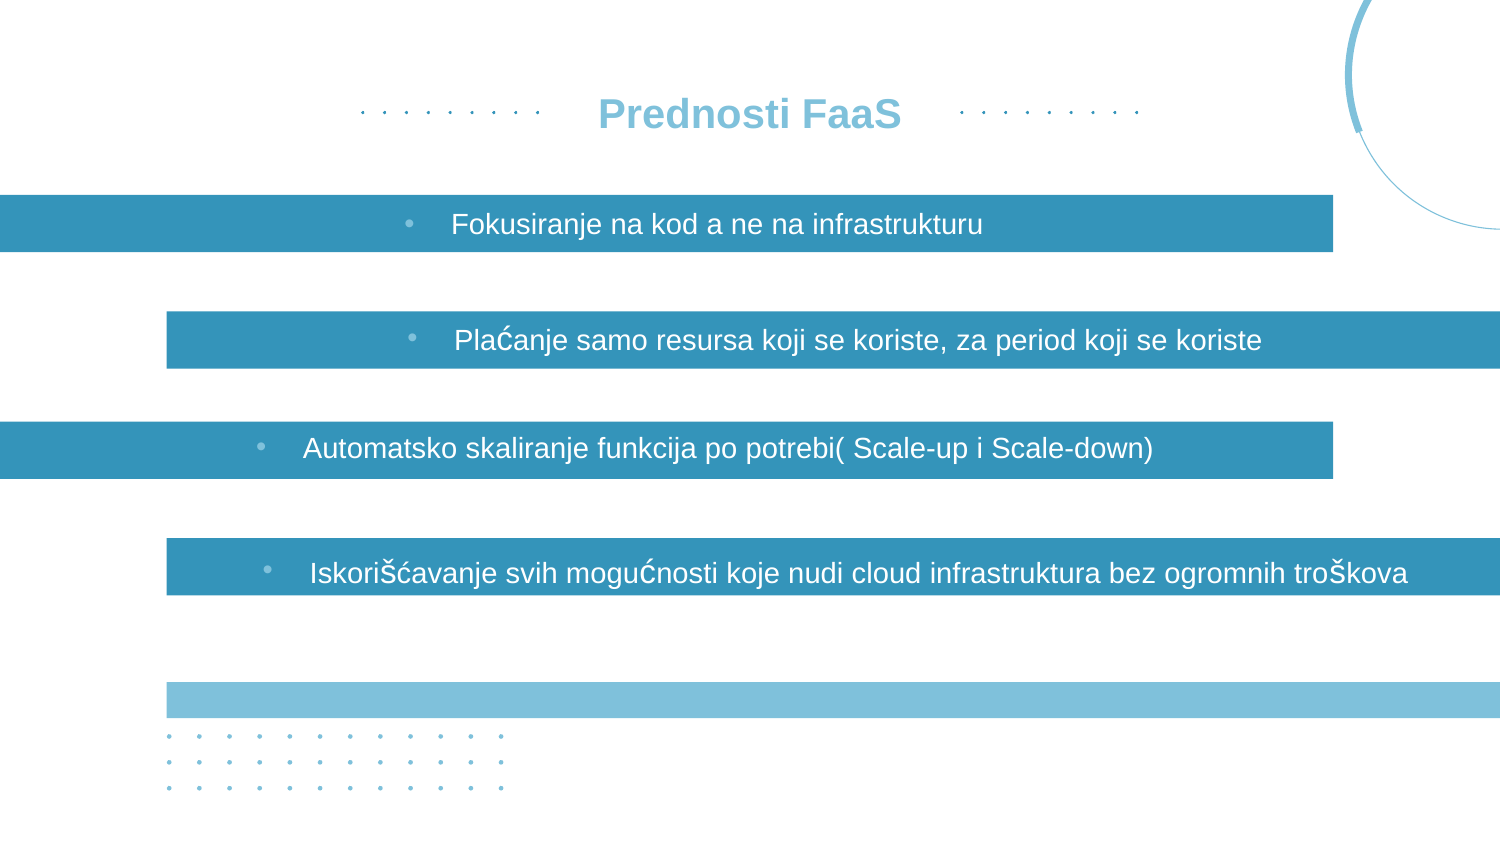

Prednosti FaaS

Fokusiranje na kod a ne na infrastrukturu

Plaćanje samo resursa koji se koriste, za period koji se koriste

Automatsko skaliranje funkcija po potrebi( Scale-up i Scale-down)

Iskorišćavanje svih mogućnosti koje nudi cloud infrastruktura bez ogromnih troškova